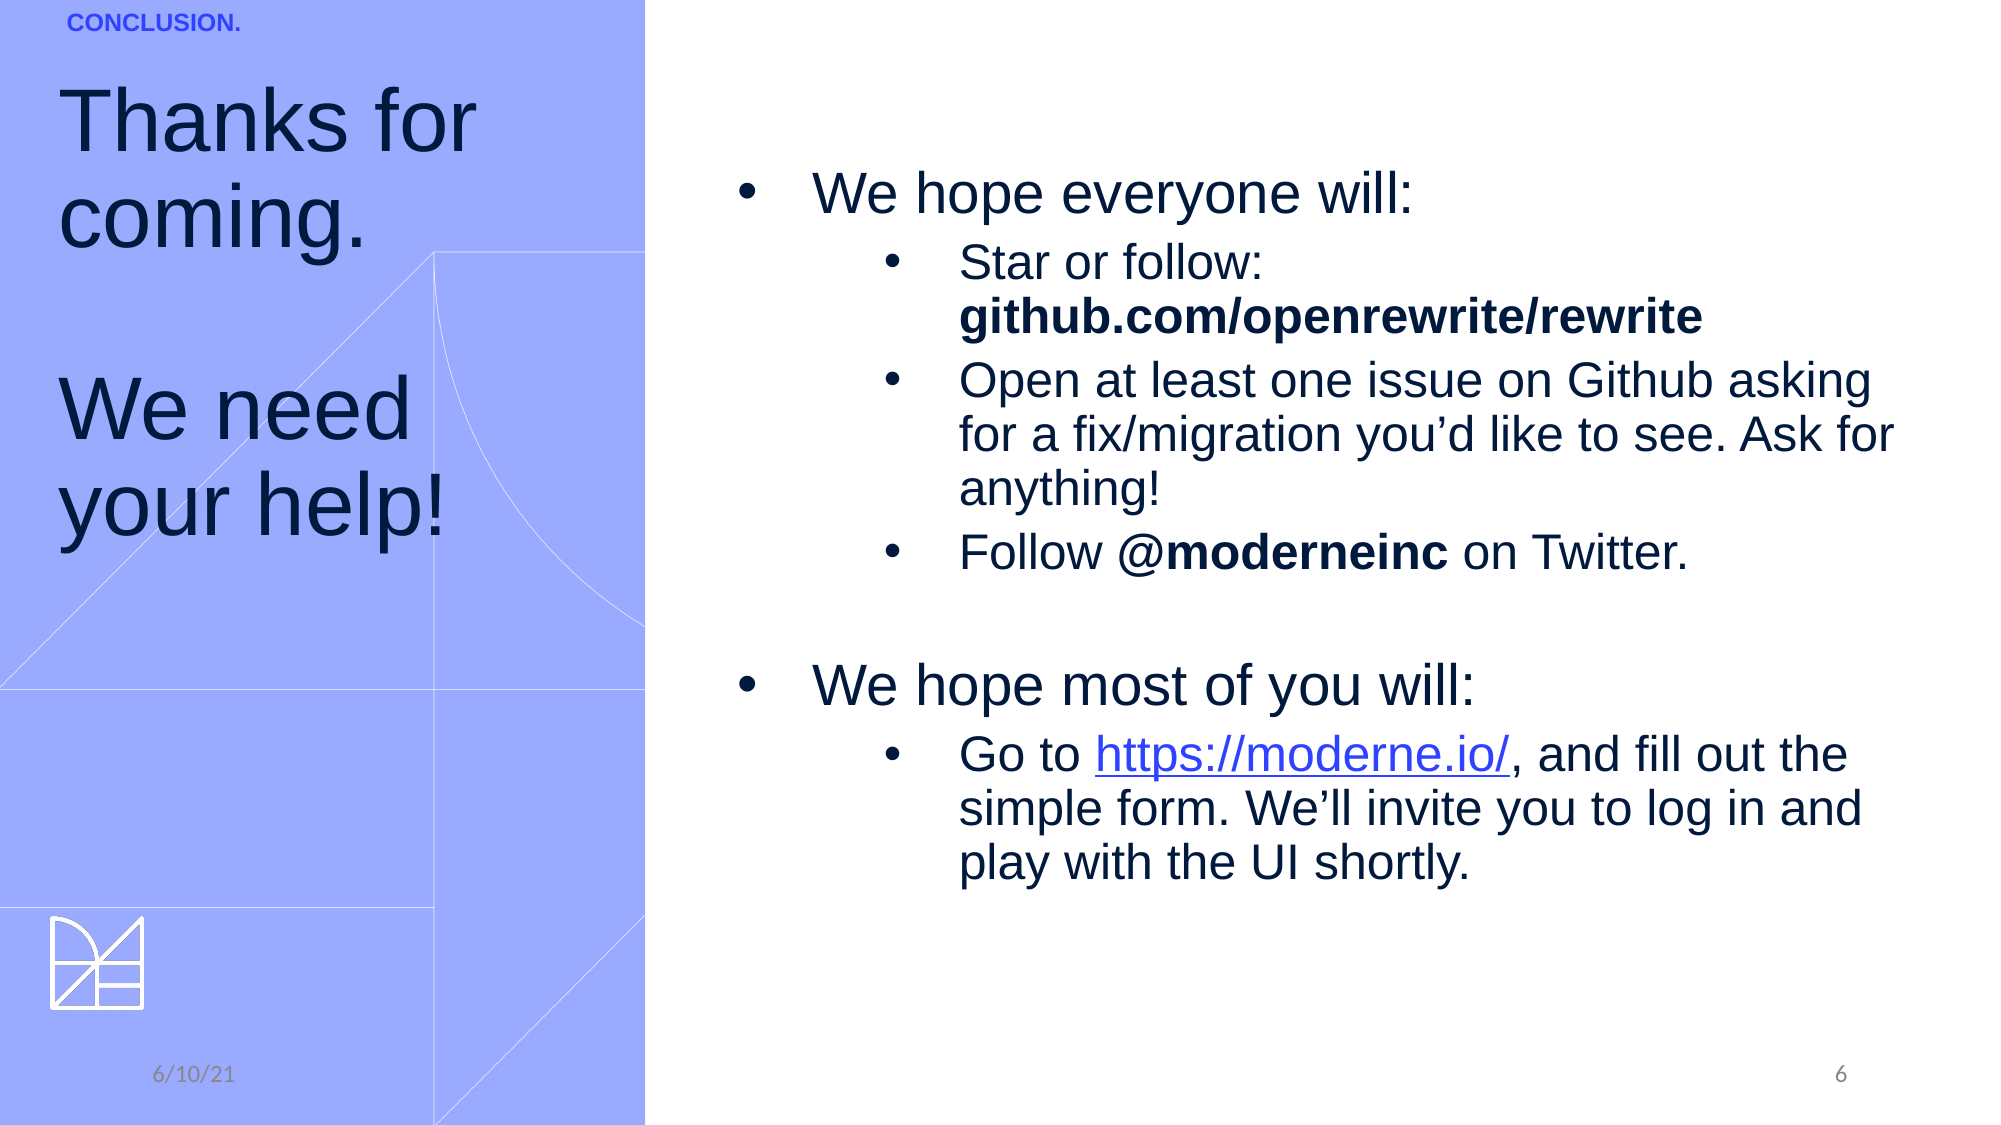

CONCLUSION.
# Thanks for coming. We need your help!
We hope everyone will:
Star or follow:
github.com/openrewrite/rewrite
Open at least one issue on Github asking for a fix/migration you’d like to see. Ask for anything!
Follow @moderneinc on Twitter.
We hope most of you will:
Go to https://moderne.io/, and fill out the simple form. We’ll invite you to log in and play with the UI shortly.
6/10/21
6